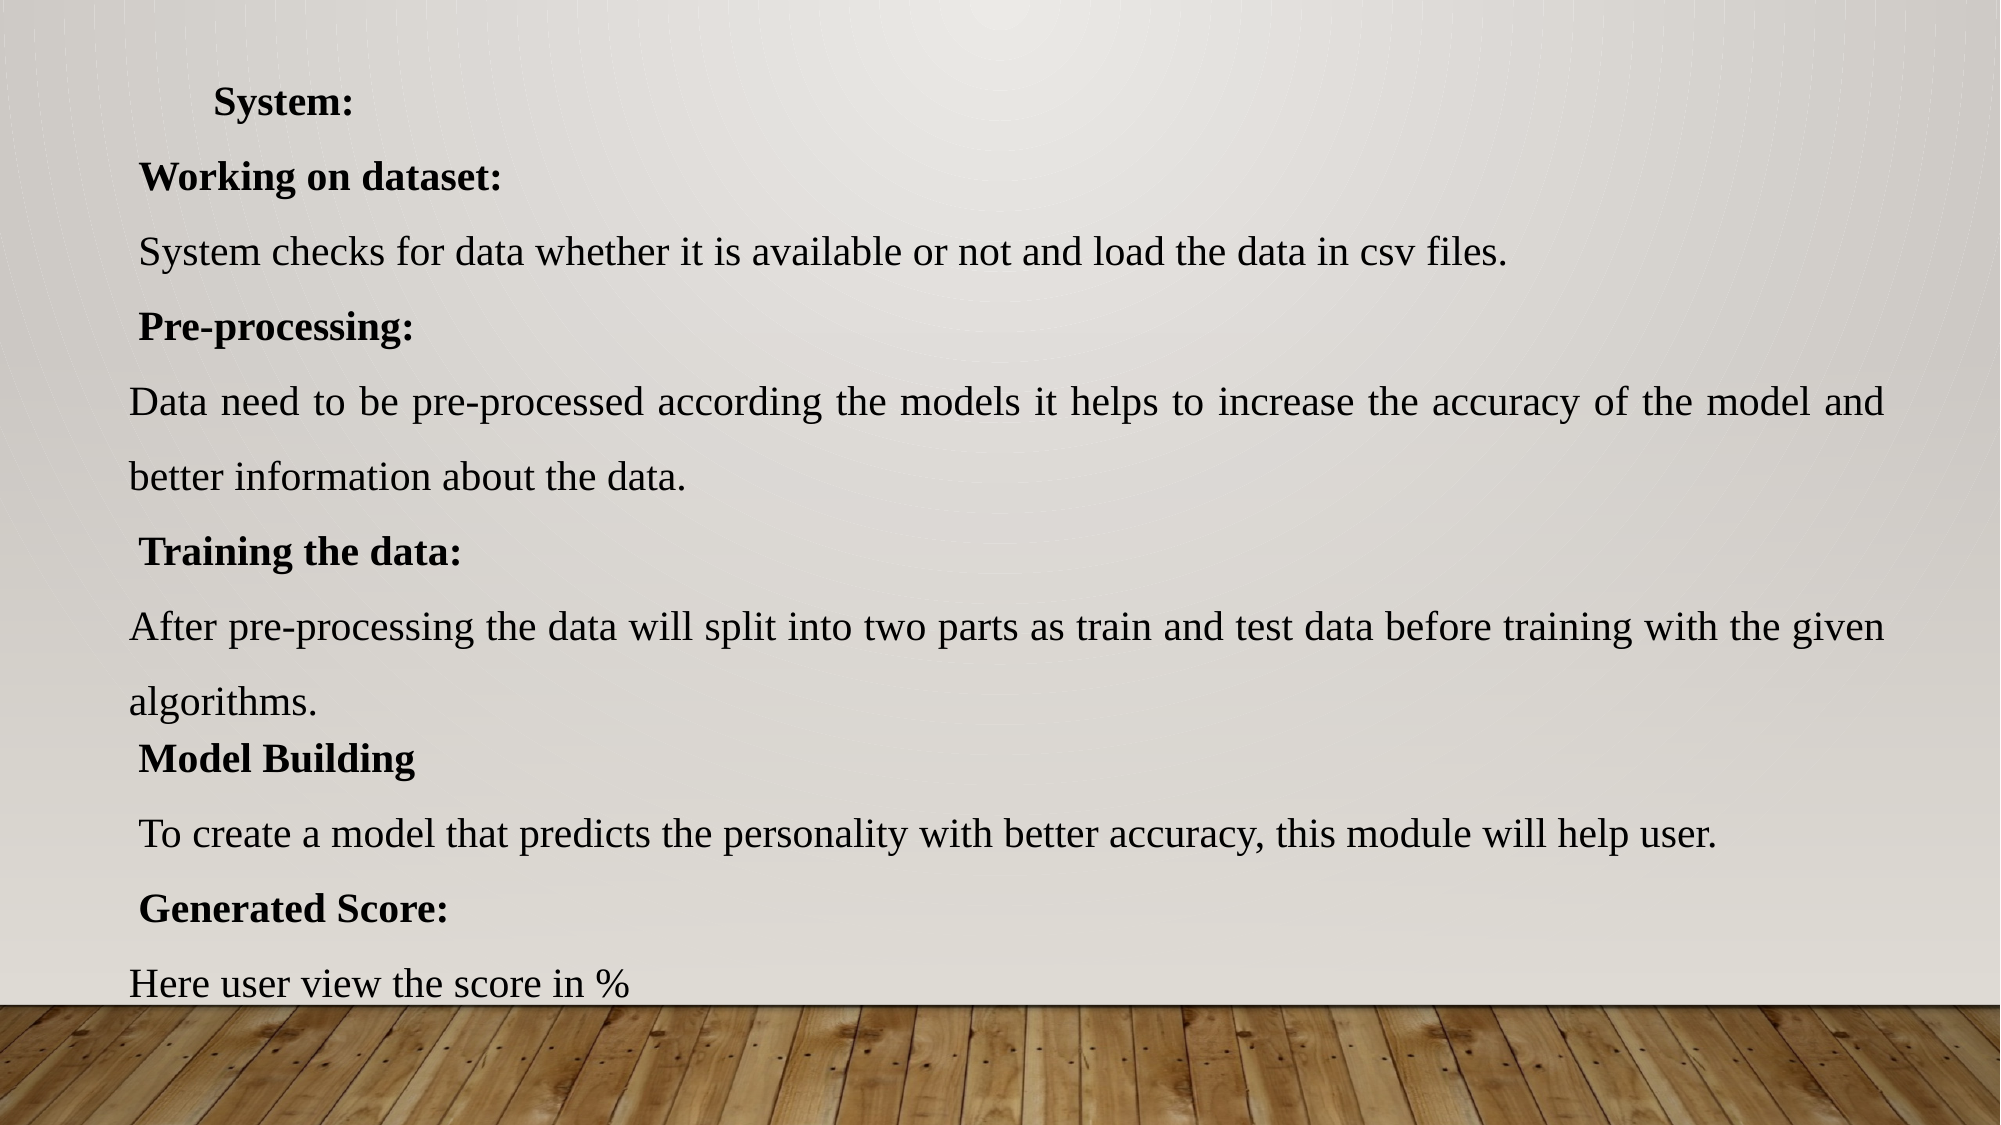

System:
Working on dataset:
System checks for data whether it is available or not and load the data in csv files.
Pre-processing:
Data need to be pre-processed according the models it helps to increase the accuracy of the model and better information about the data.
Training the data:
After pre-processing the data will split into two parts as train and test data before training with the given algorithms.
Model Building
To create a model that predicts the personality with better accuracy, this module will help user.
Generated Score:
Here user view the score in %